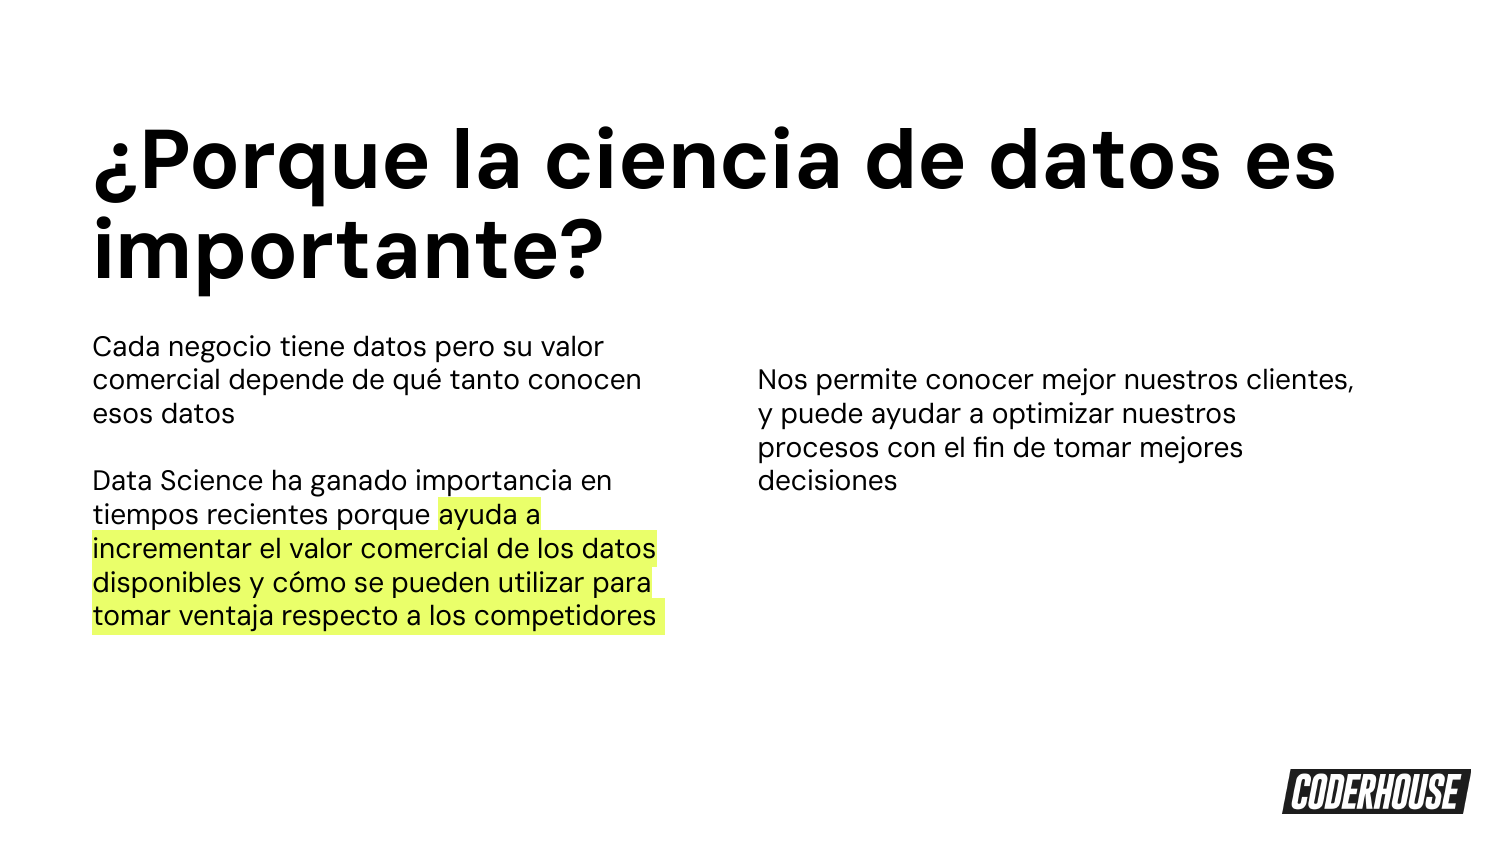

¿Porque la ciencia de datos es importante?

Cada negocio tiene datos pero su valor comercial depende de qué tanto conocen esos datos

Data Science ha ganado importancia en tiempos recientes porque ayuda a incrementar el valor comercial de los datos disponibles y cómo se pueden utilizar para tomar ventaja respecto a los competidores

Nos permite conocer mejor nuestros clientes, y puede ayudar a optimizar nuestros procesos con el fin de tomar mejores decisiones